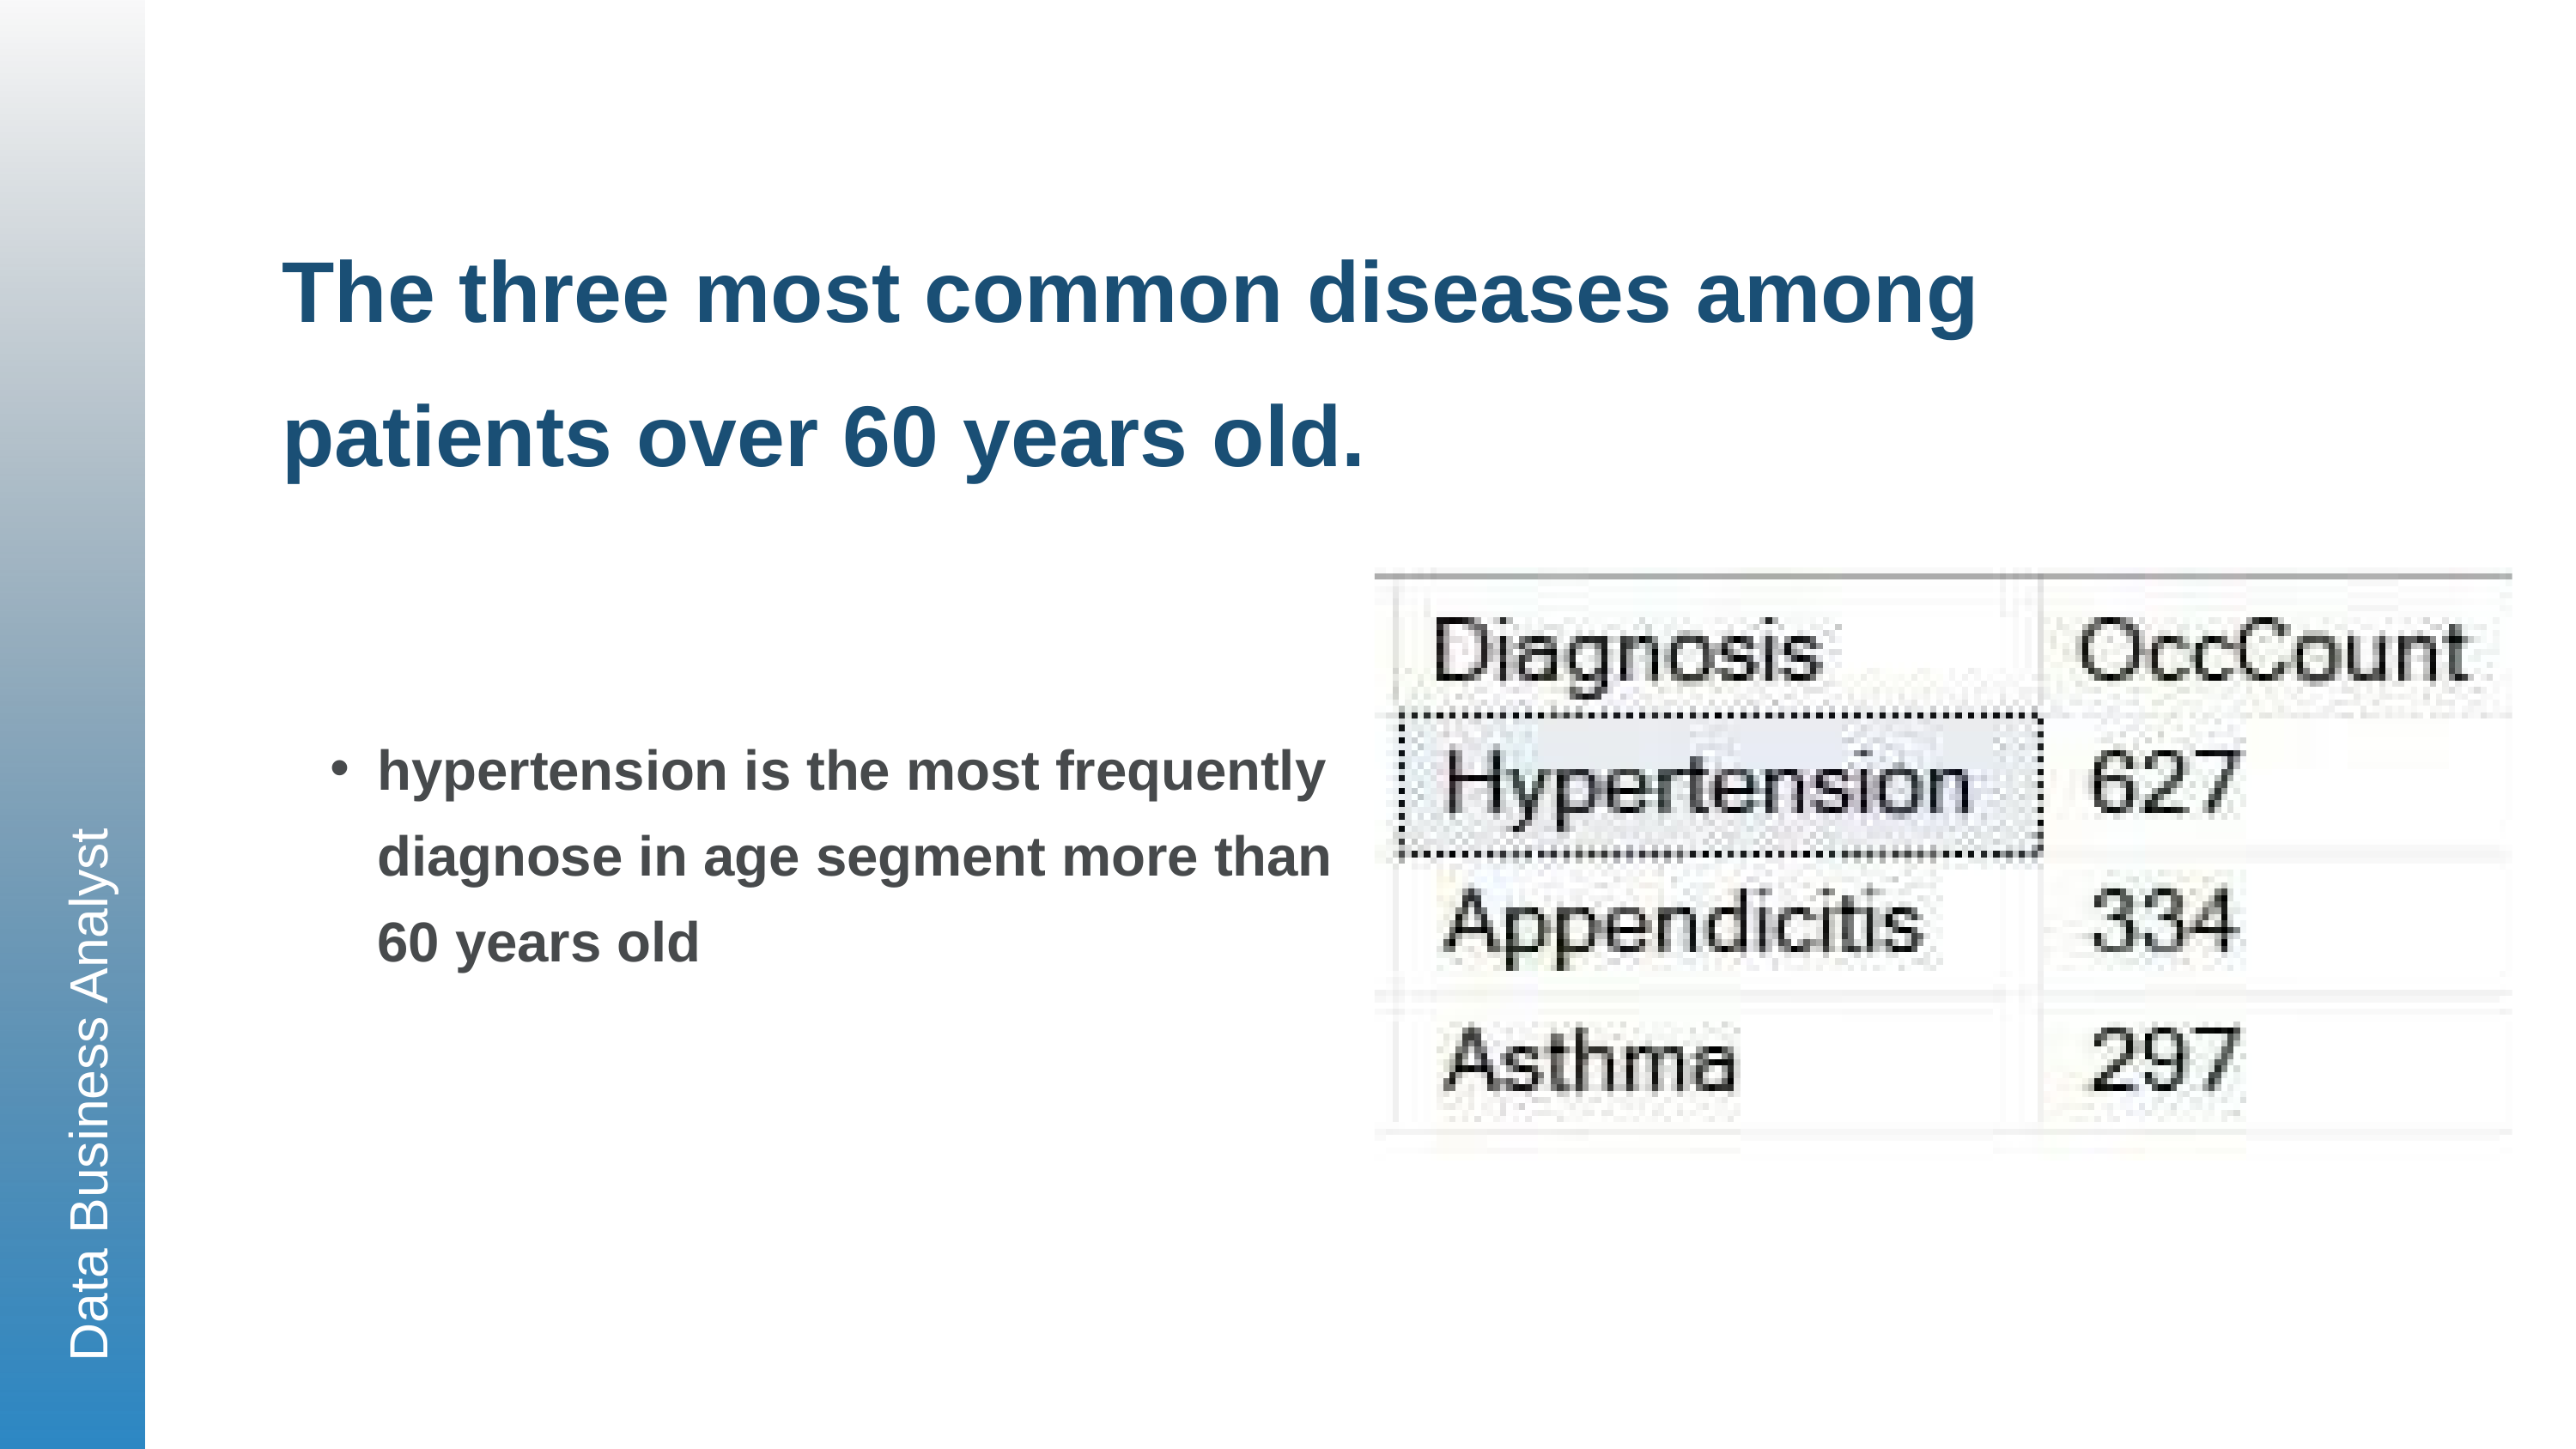

The three most common diseases among patients over 60 years old.

hypertension is the most frequently diagnose in age segment more than 60 years old
Data Business Analyst